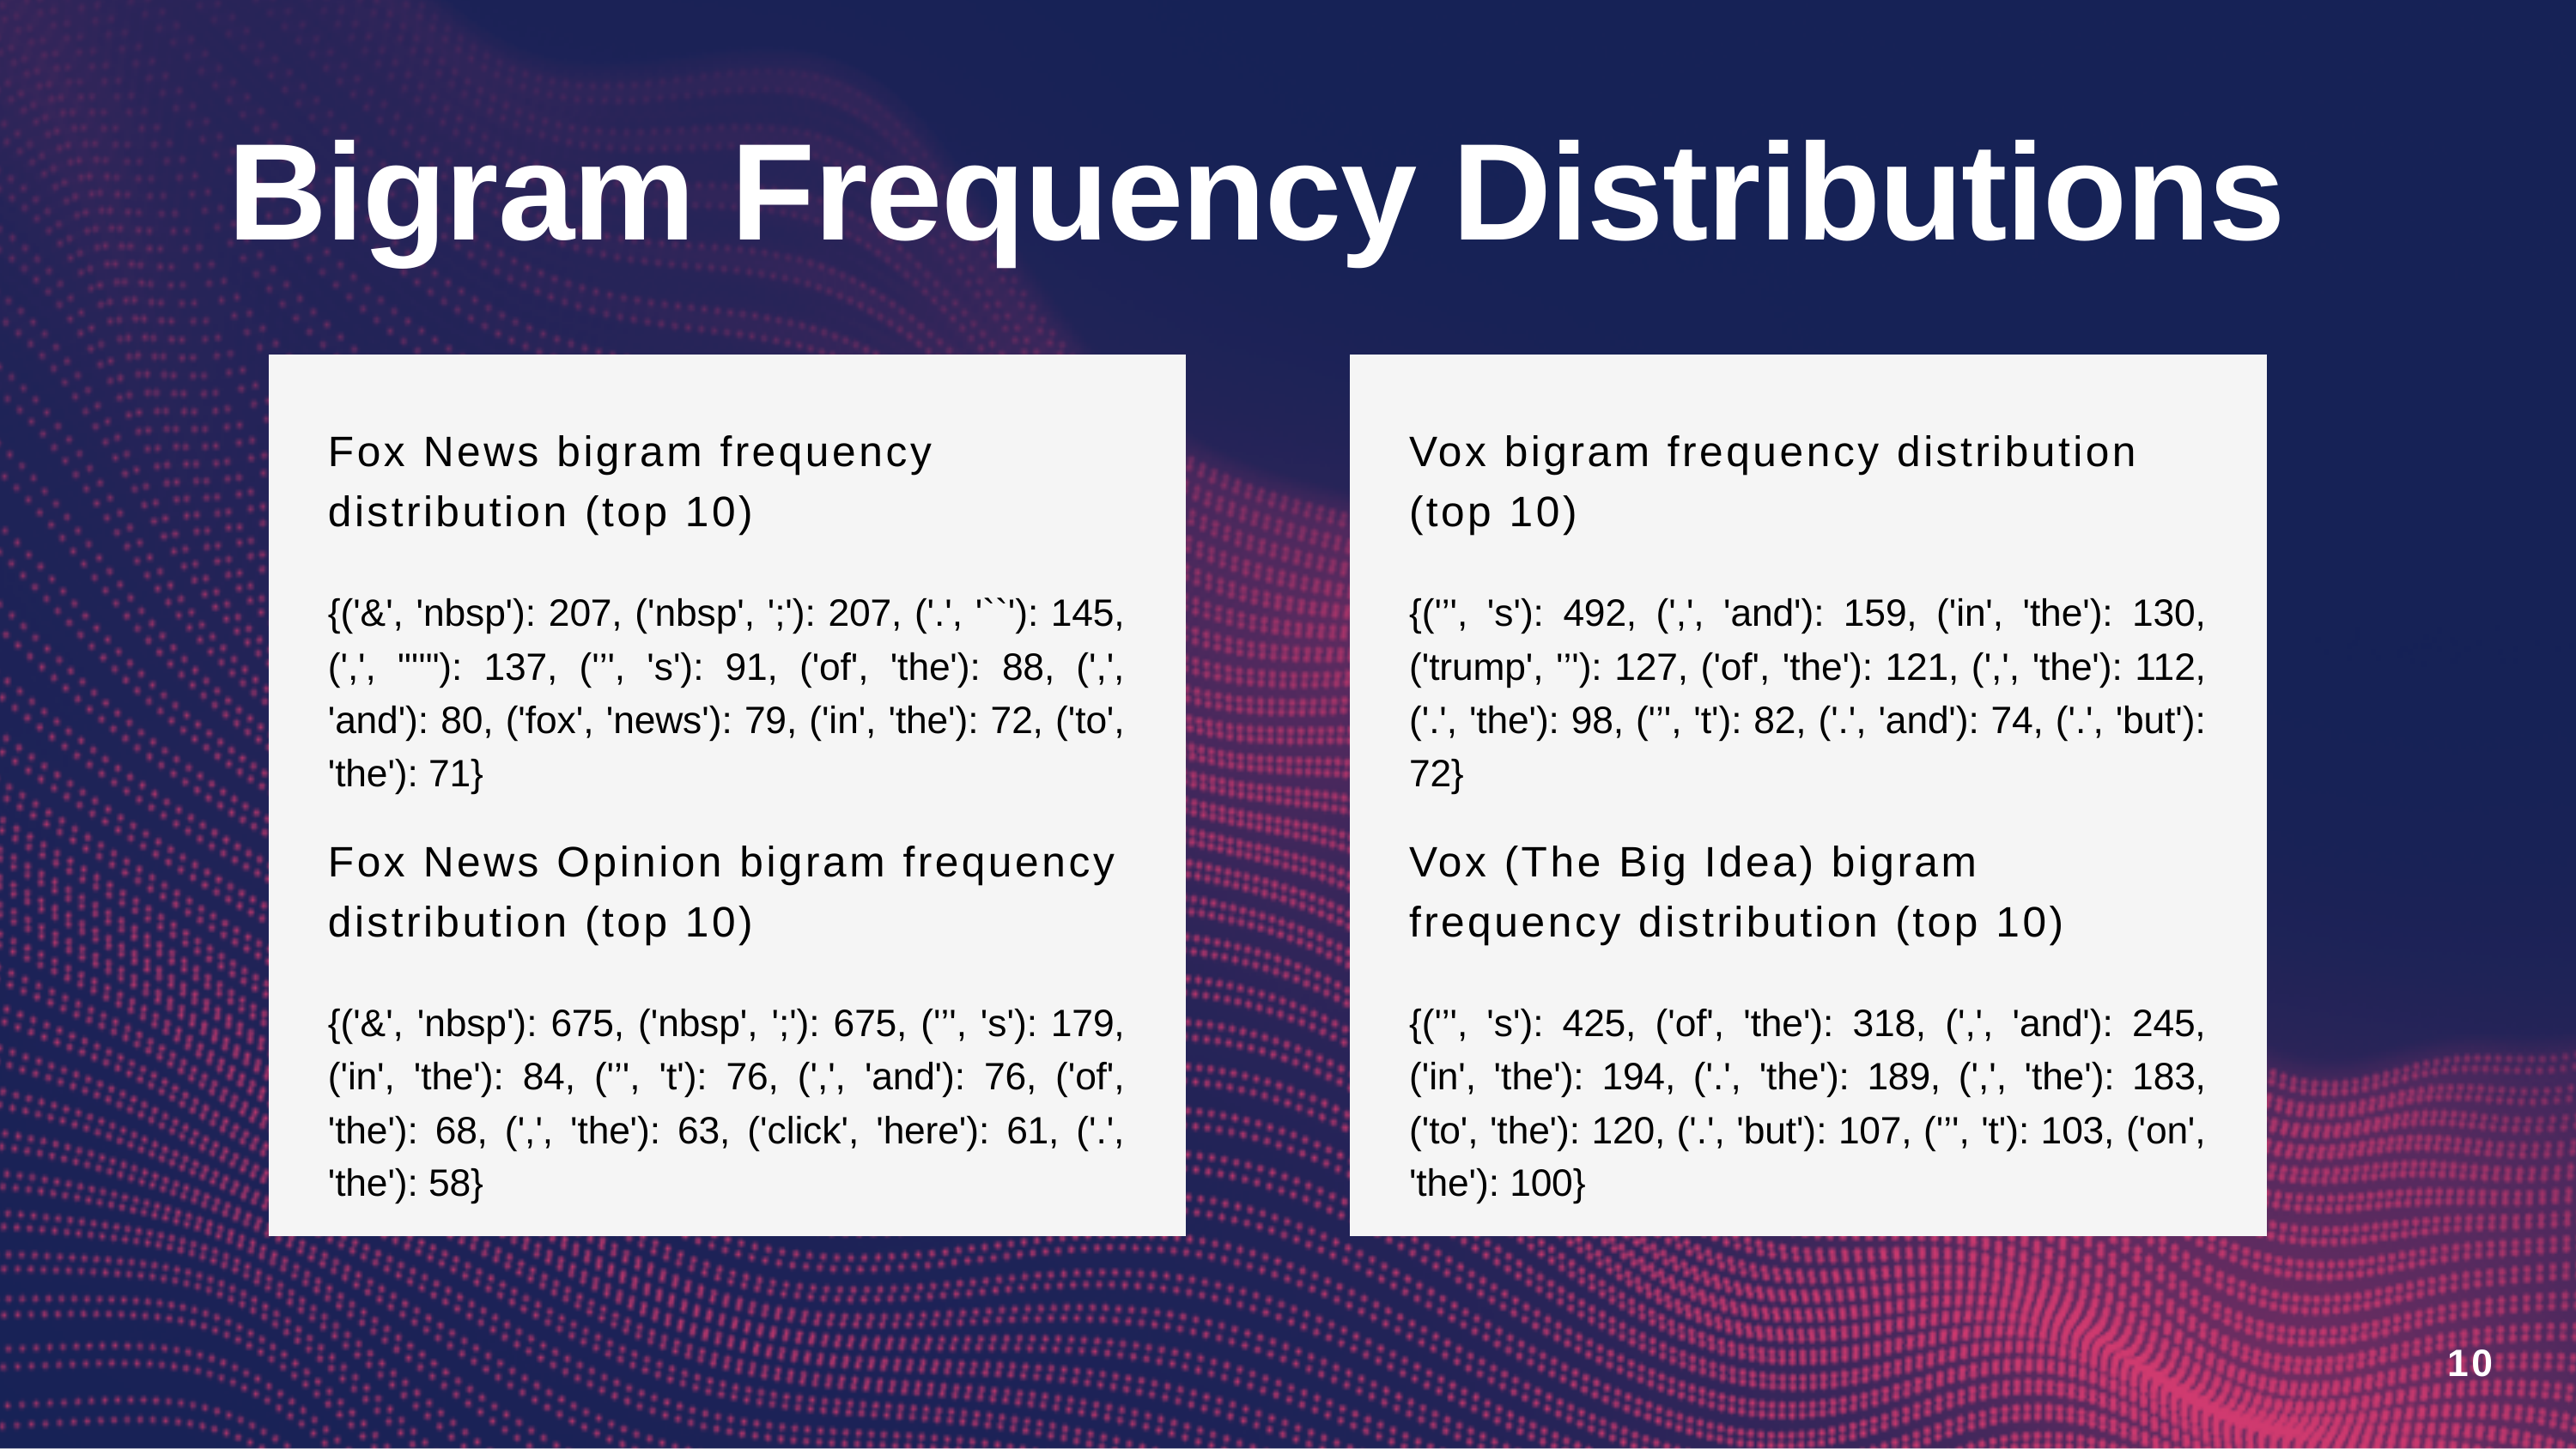

Bigram Frequency Distributions

Fox News bigram frequency distribution (top 10)
Vox bigram frequency distribution (top 10)
{('&', 'nbsp'): 207, ('nbsp', ';'): 207, ('.', '``'): 145, (',', "''"): 137, ('’', 's'): 91, ('of', 'the'): 88, (',', 'and'): 80, ('fox', 'news'): 79, ('in', 'the'): 72, ('to', 'the'): 71}
{('’', 's'): 492, (',', 'and'): 159, ('in', 'the'): 130, ('trump', '’'): 127, ('of', 'the'): 121, (',', 'the'): 112, ('.', 'the'): 98, ('’', 't'): 82, ('.', 'and'): 74, ('.', 'but'): 72}
Fox News Opinion bigram frequency distribution (top 10)
Vox (The Big Idea) bigram frequency distribution (top 10)
{('&', 'nbsp'): 675, ('nbsp', ';'): 675, ('’', 's'): 179, ('in', 'the'): 84, ('’', 't'): 76, (',', 'and'): 76, ('of', 'the'): 68, (',', 'the'): 63, ('click', 'here'): 61, ('.', 'the'): 58}
{('’', 's'): 425, ('of', 'the'): 318, (',', 'and'): 245, ('in', 'the'): 194, ('.', 'the'): 189, (',', 'the'): 183, ('to', 'the'): 120, ('.', 'but'): 107, ('’', 't'): 103, ('on', 'the'): 100}
10